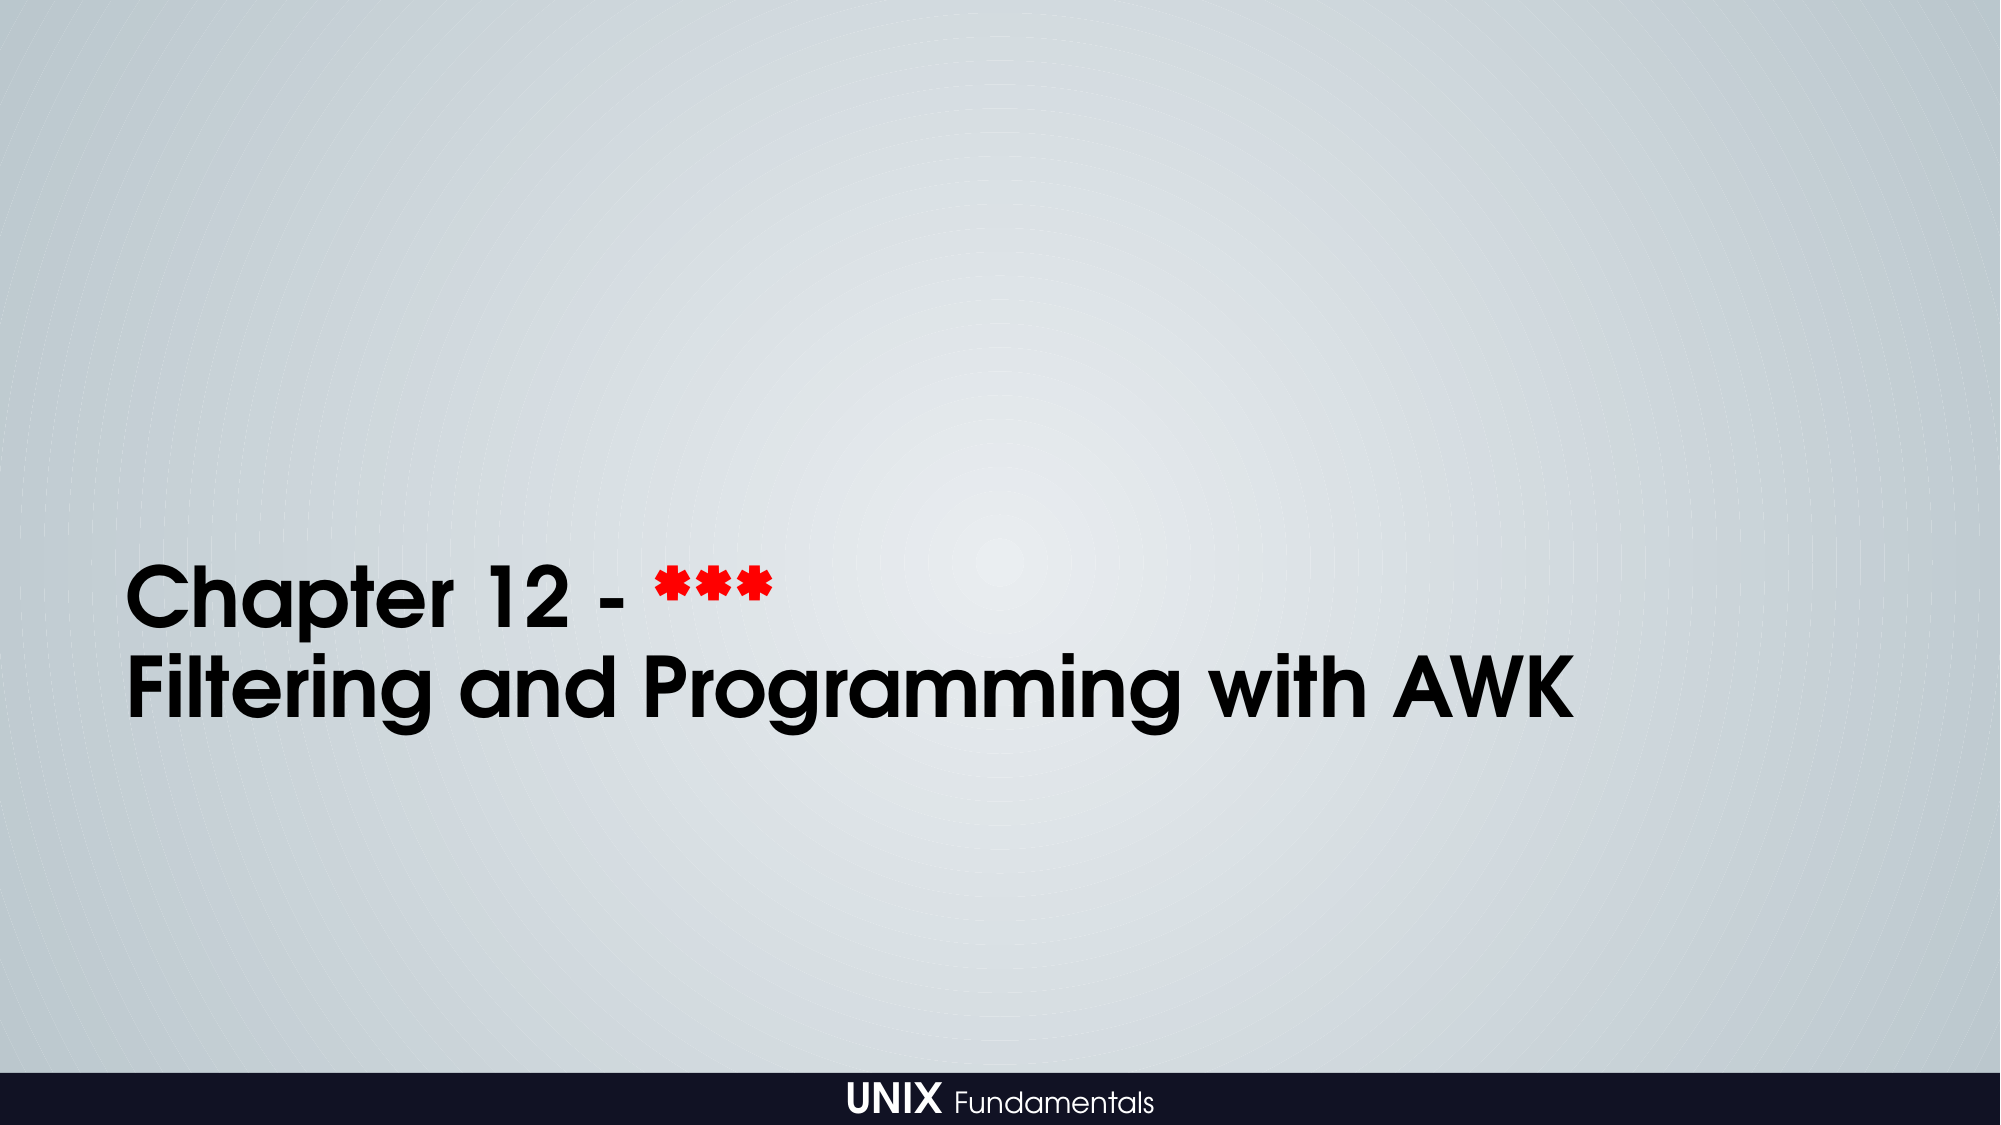

# Chapter 12 - *** Filtering and Programming with AWK